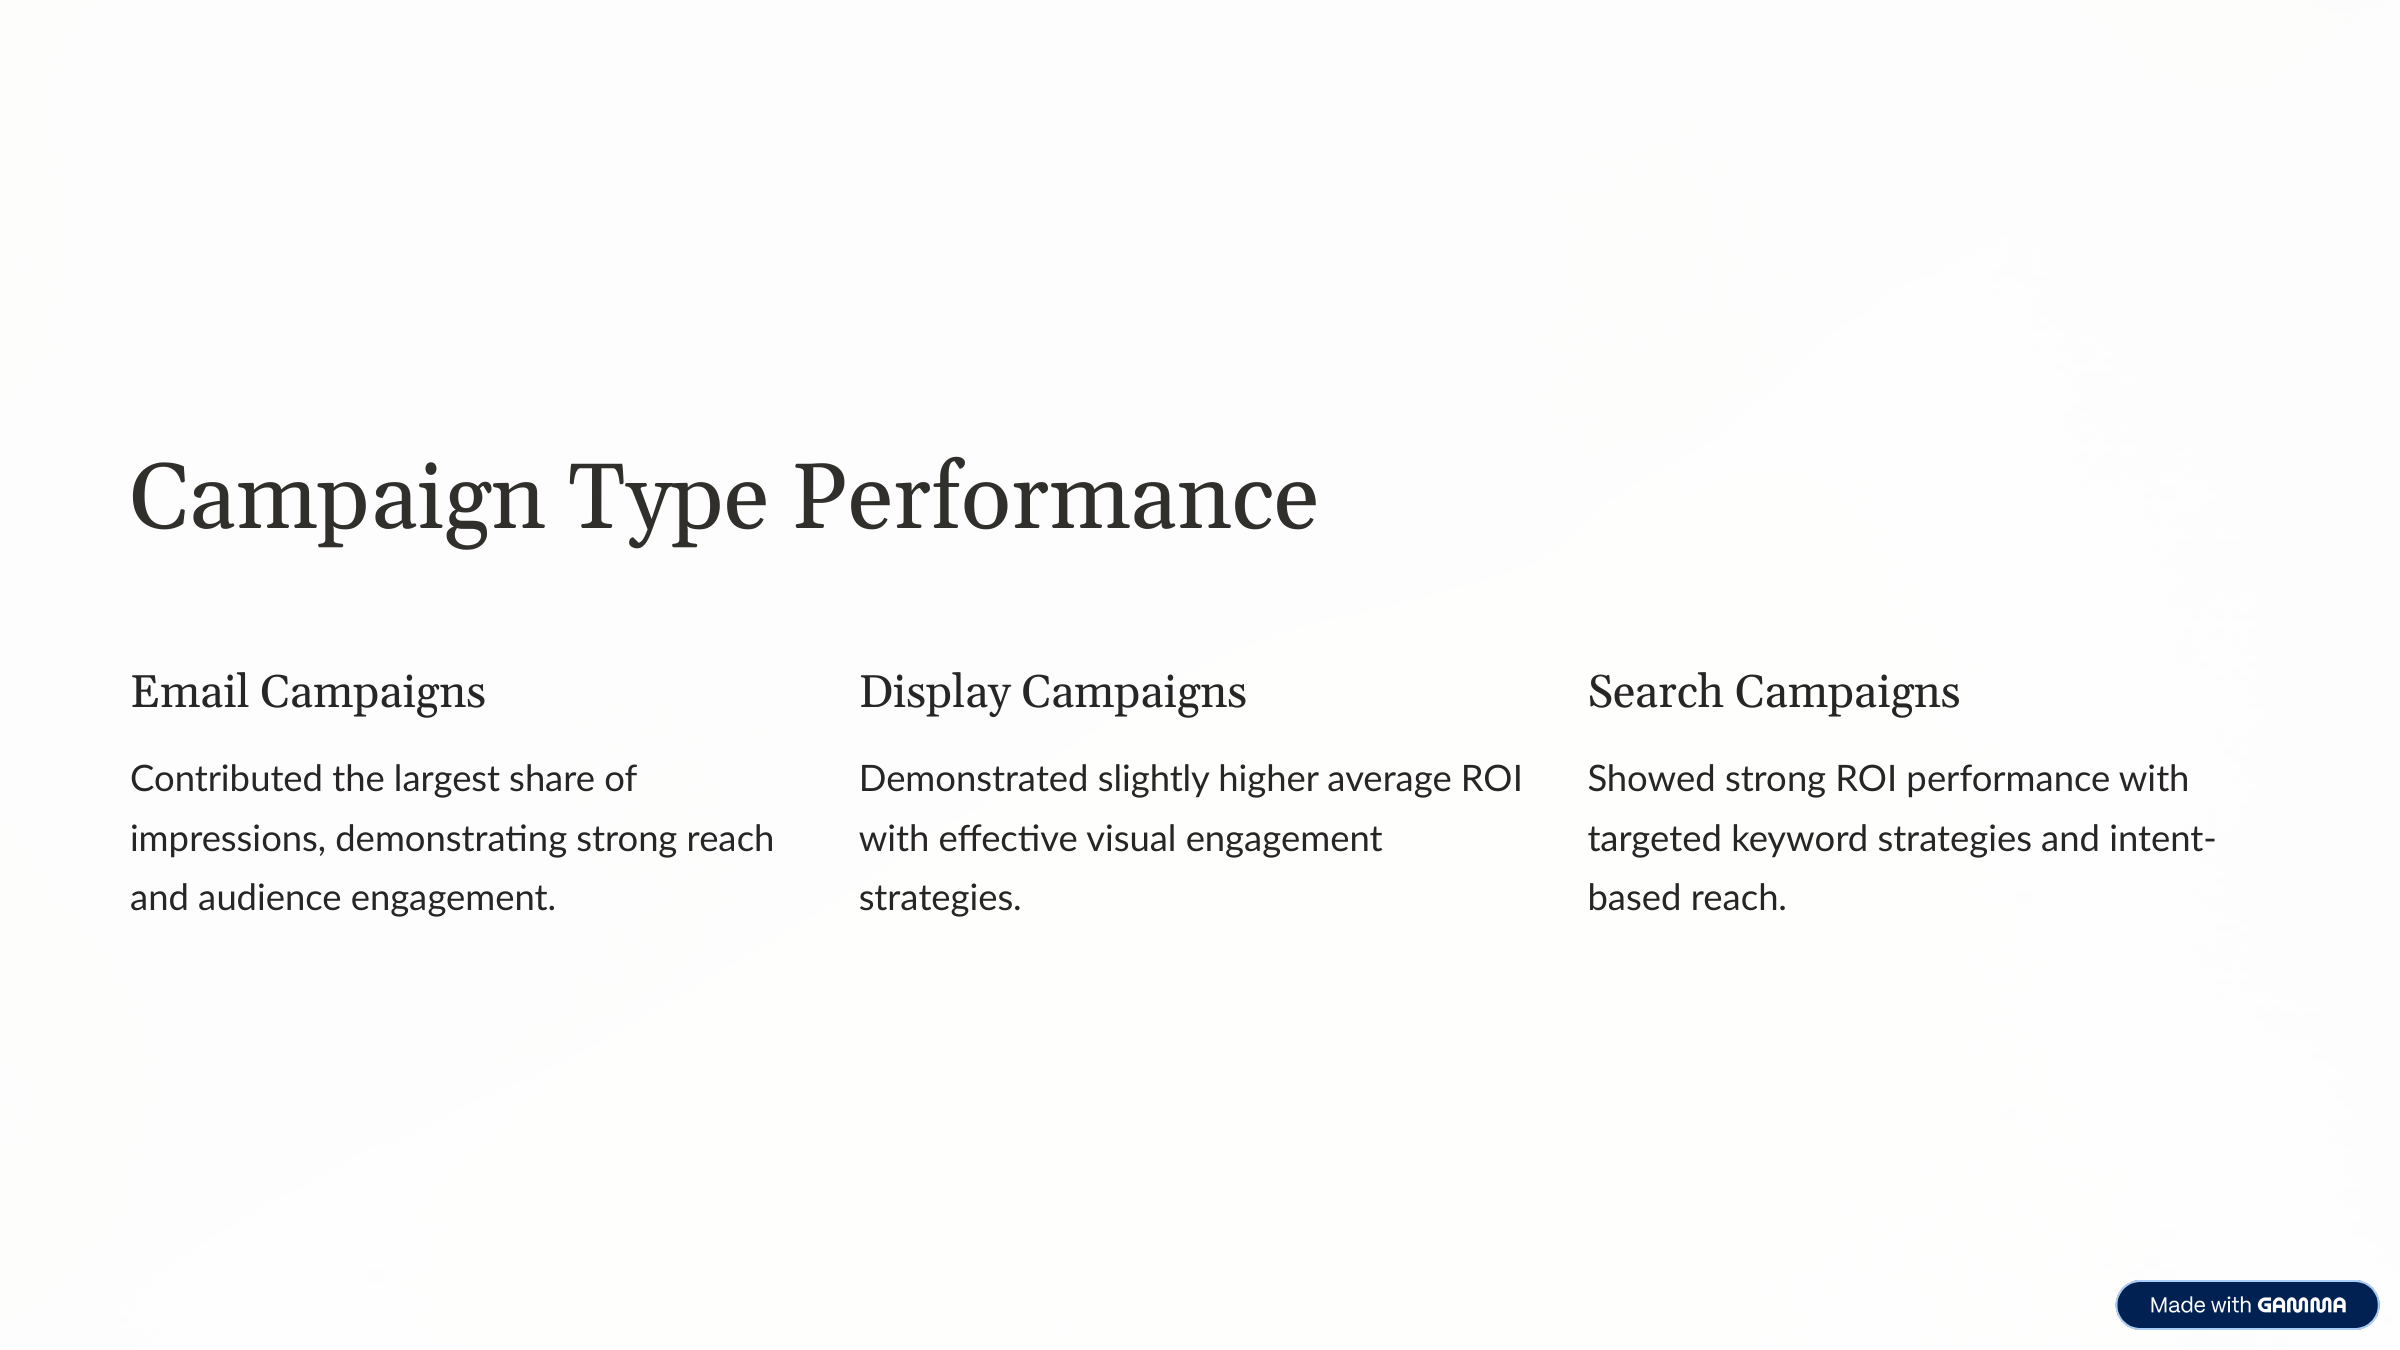

Campaign Type Performance
Email Campaigns
Display Campaigns
Search Campaigns
Contributed the largest share of impressions, demonstrating strong reach and audience engagement.
Demonstrated slightly higher average ROI with effective visual engagement strategies.
Showed strong ROI performance with targeted keyword strategies and intent-based reach.